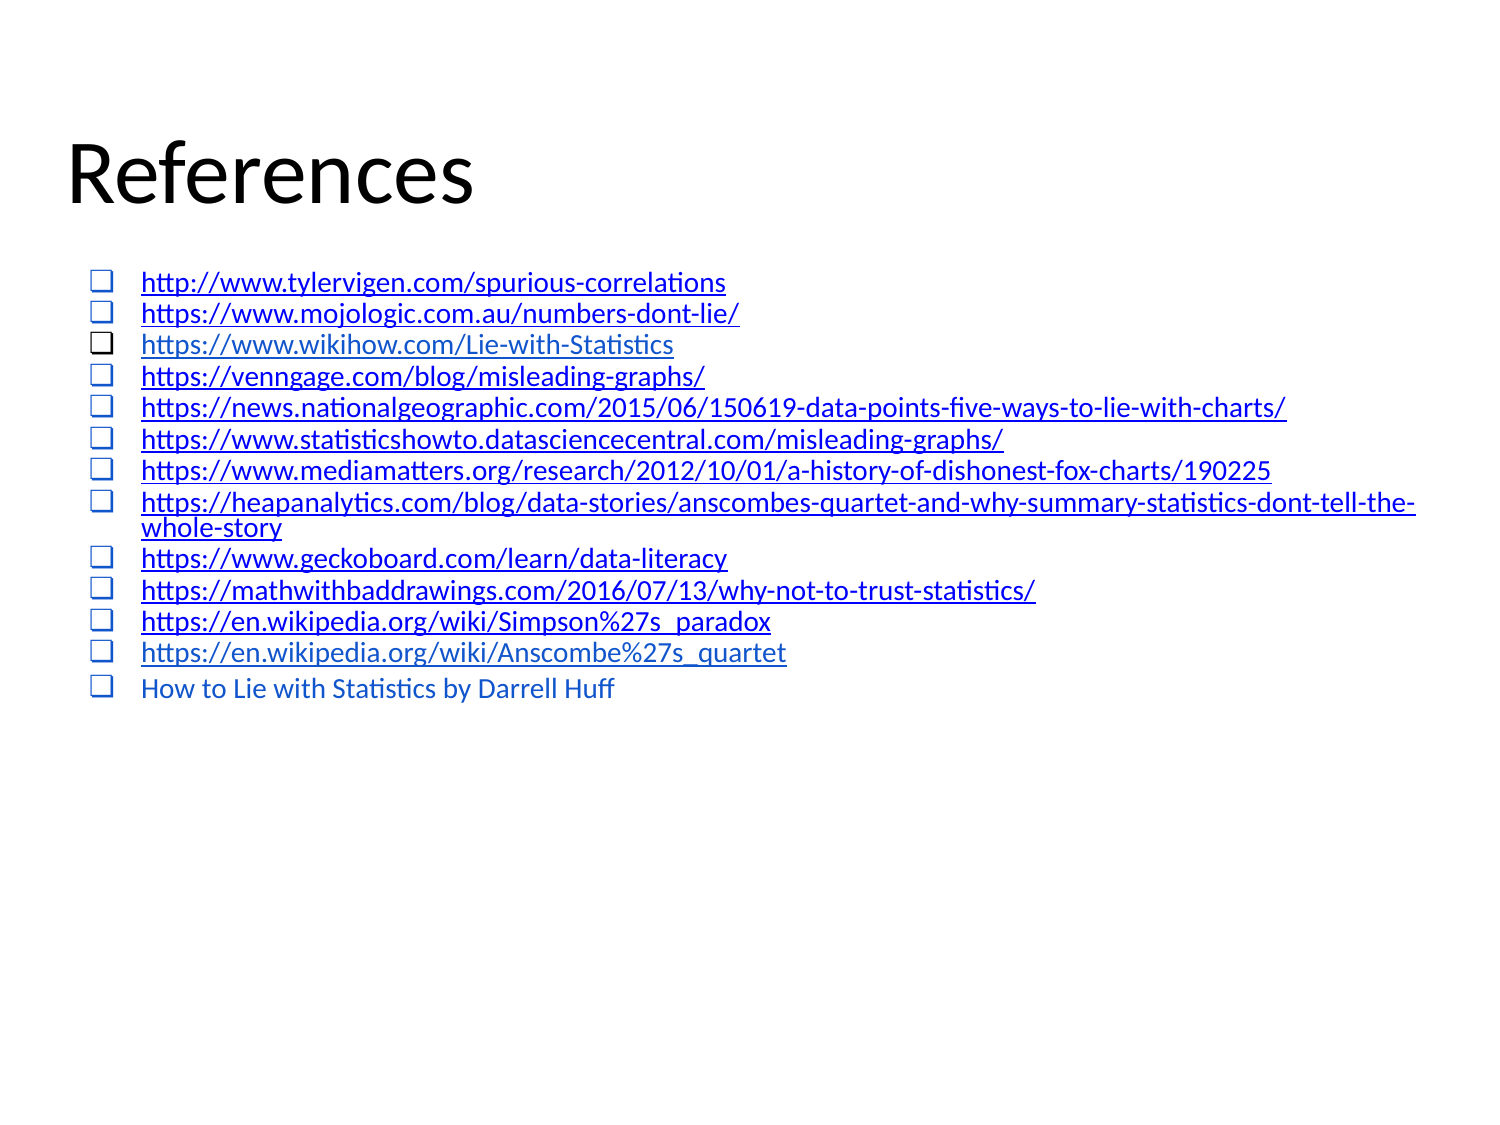

# References
http://www.tylervigen.com/spurious-correlations
https://www.mojologic.com.au/numbers-dont-lie/
https://www.wikihow.com/Lie-with-Statistics
https://venngage.com/blog/misleading-graphs/
https://news.nationalgeographic.com/2015/06/150619-data-points-five-ways-to-lie-with-charts/
https://www.statisticshowto.datasciencecentral.com/misleading-graphs/
https://www.mediamatters.org/research/2012/10/01/a-history-of-dishonest-fox-charts/190225
https://heapanalytics.com/blog/data-stories/anscombes-quartet-and-why-summary-statistics-dont-tell-the-whole-story
https://www.geckoboard.com/learn/data-literacy
https://mathwithbaddrawings.com/2016/07/13/why-not-to-trust-statistics/
https://en.wikipedia.org/wiki/Simpson%27s_paradox
https://en.wikipedia.org/wiki/Anscombe%27s_quartet
How to Lie with Statistics by Darrell Huff